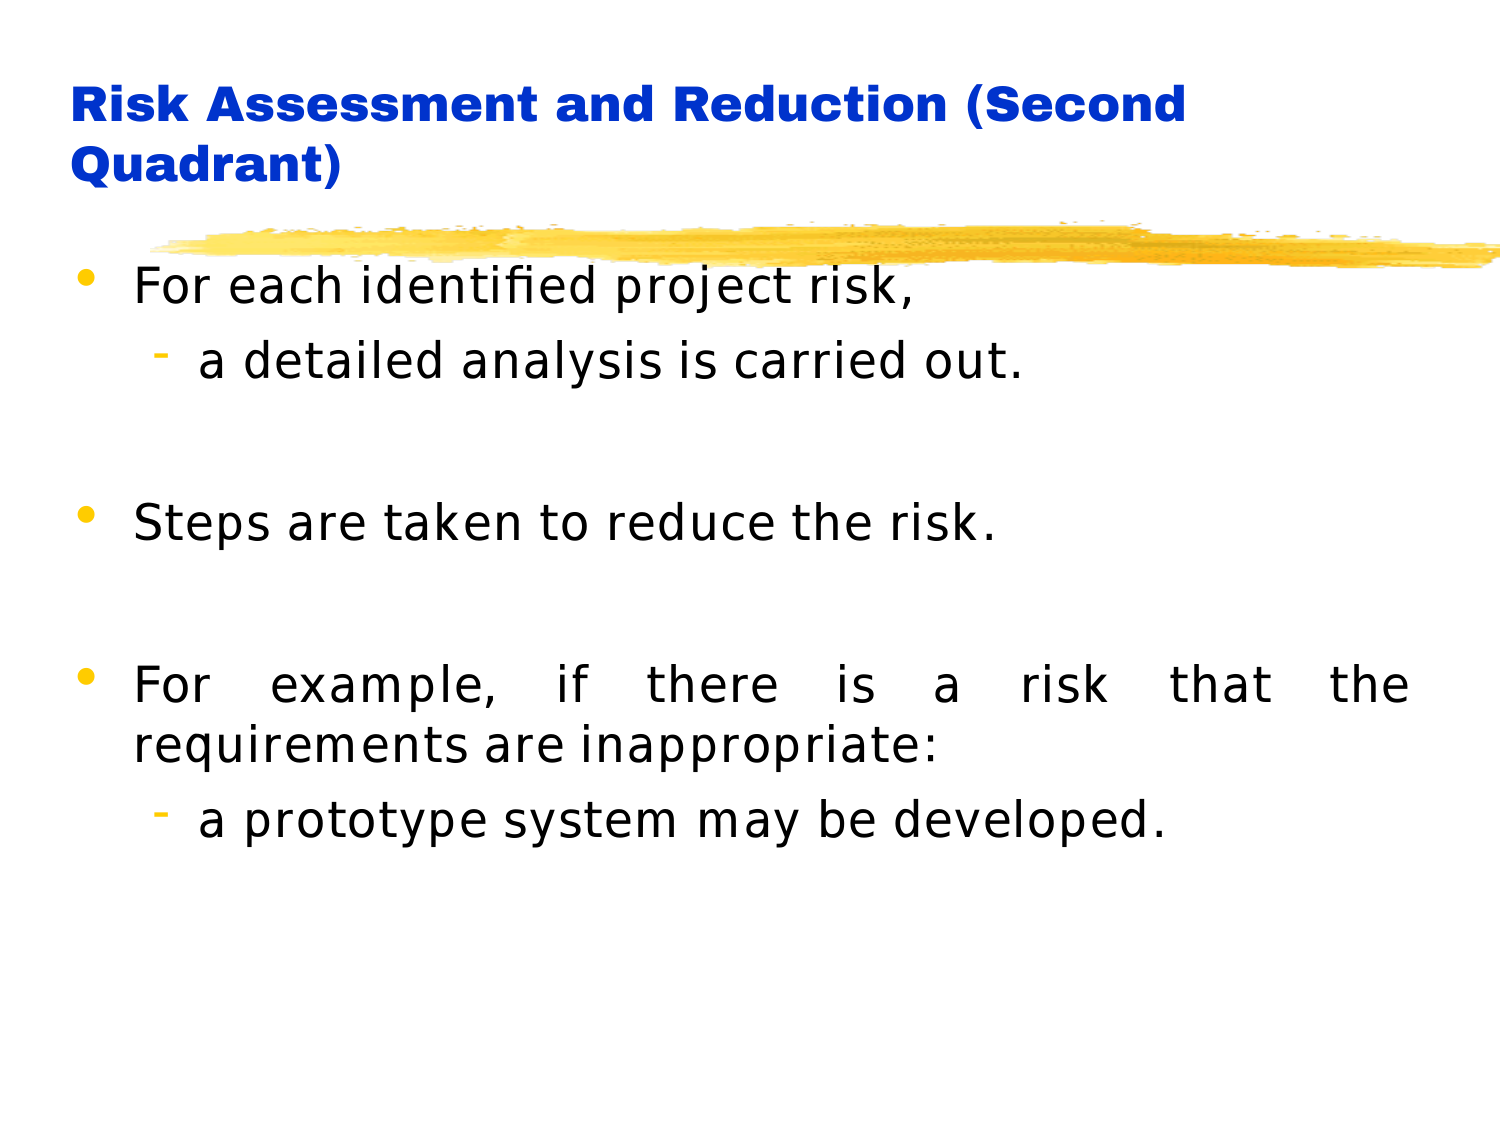

# Risk Assessment and Reduction (Second Quadrant)
For each identified project risk,
a detailed analysis is carried out.

Steps are taken to reduce the risk.

For example, if there is a risk that the requirements are inappropriate:
a prototype system may be developed.
63